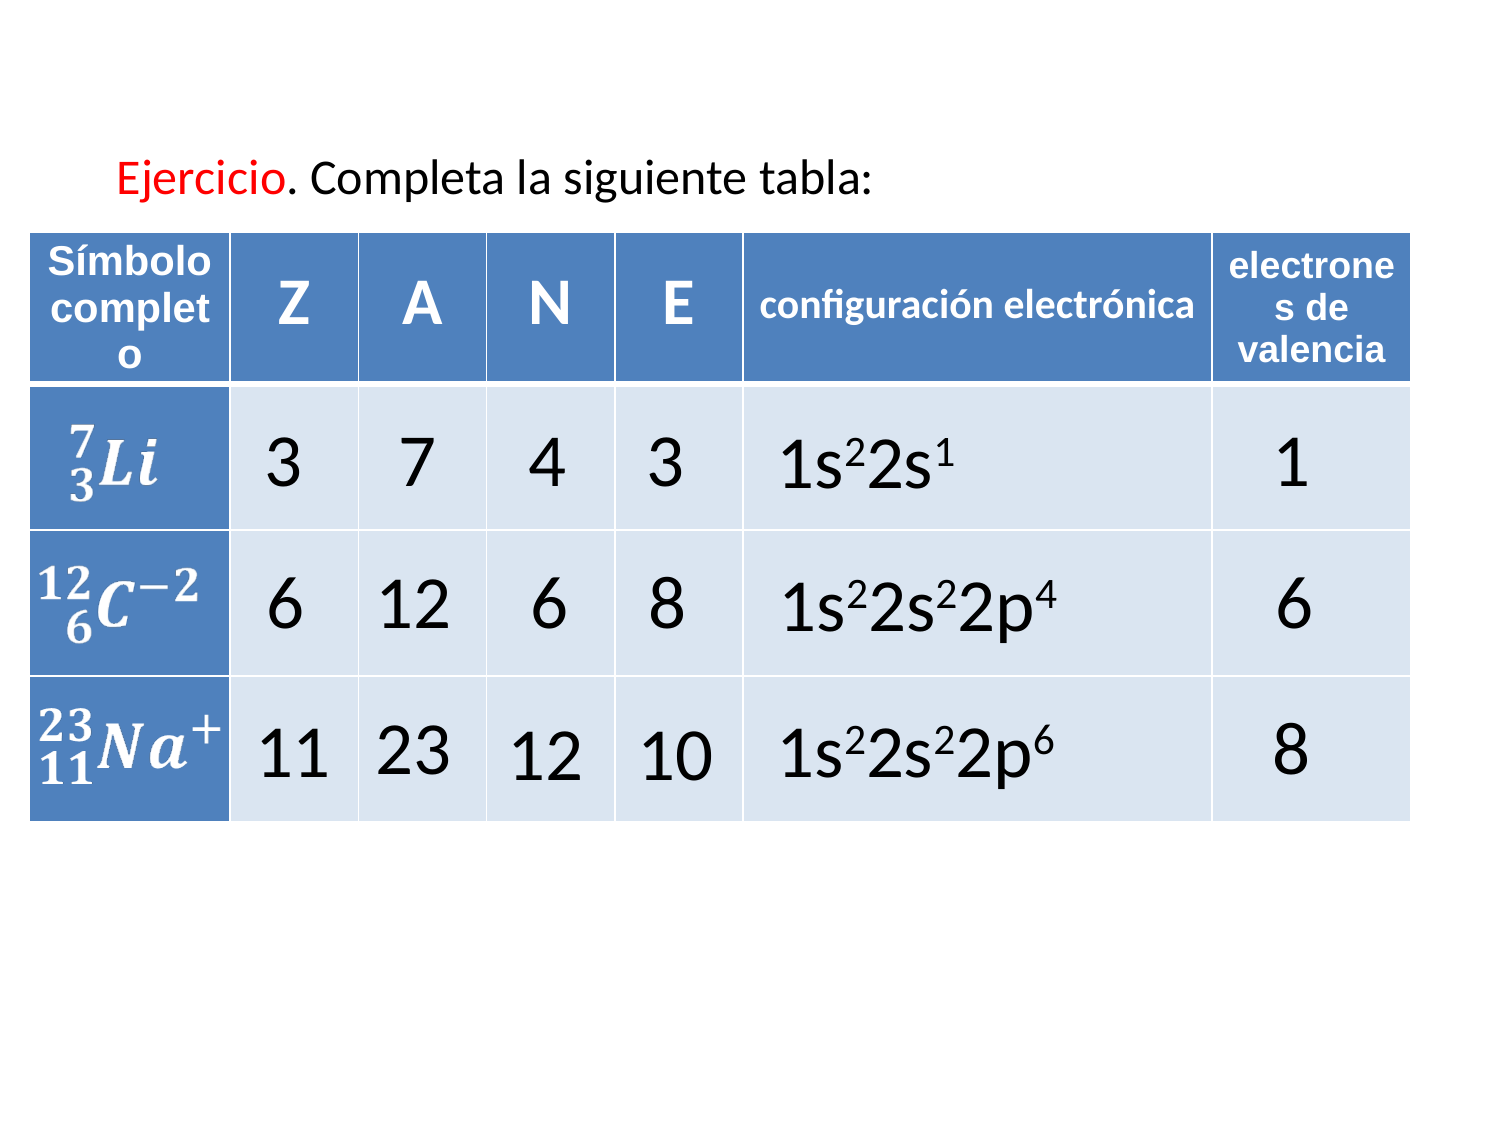

Ejercicio. Completa la siguiente tabla:
| Símbolo completo | Z | A | N | E | configuración electrónica | electrones de valencia |
| --- | --- | --- | --- | --- | --- | --- |
|  |  |  |  |  |  |  |
|  |  |  |  |  |  |  |
|  |  |  |  |  |  |  |
4
3
7
3
1
1s22s1

6
6
12
8
6
1s22s22p4

23
8
11
1s22s22p6
12
10